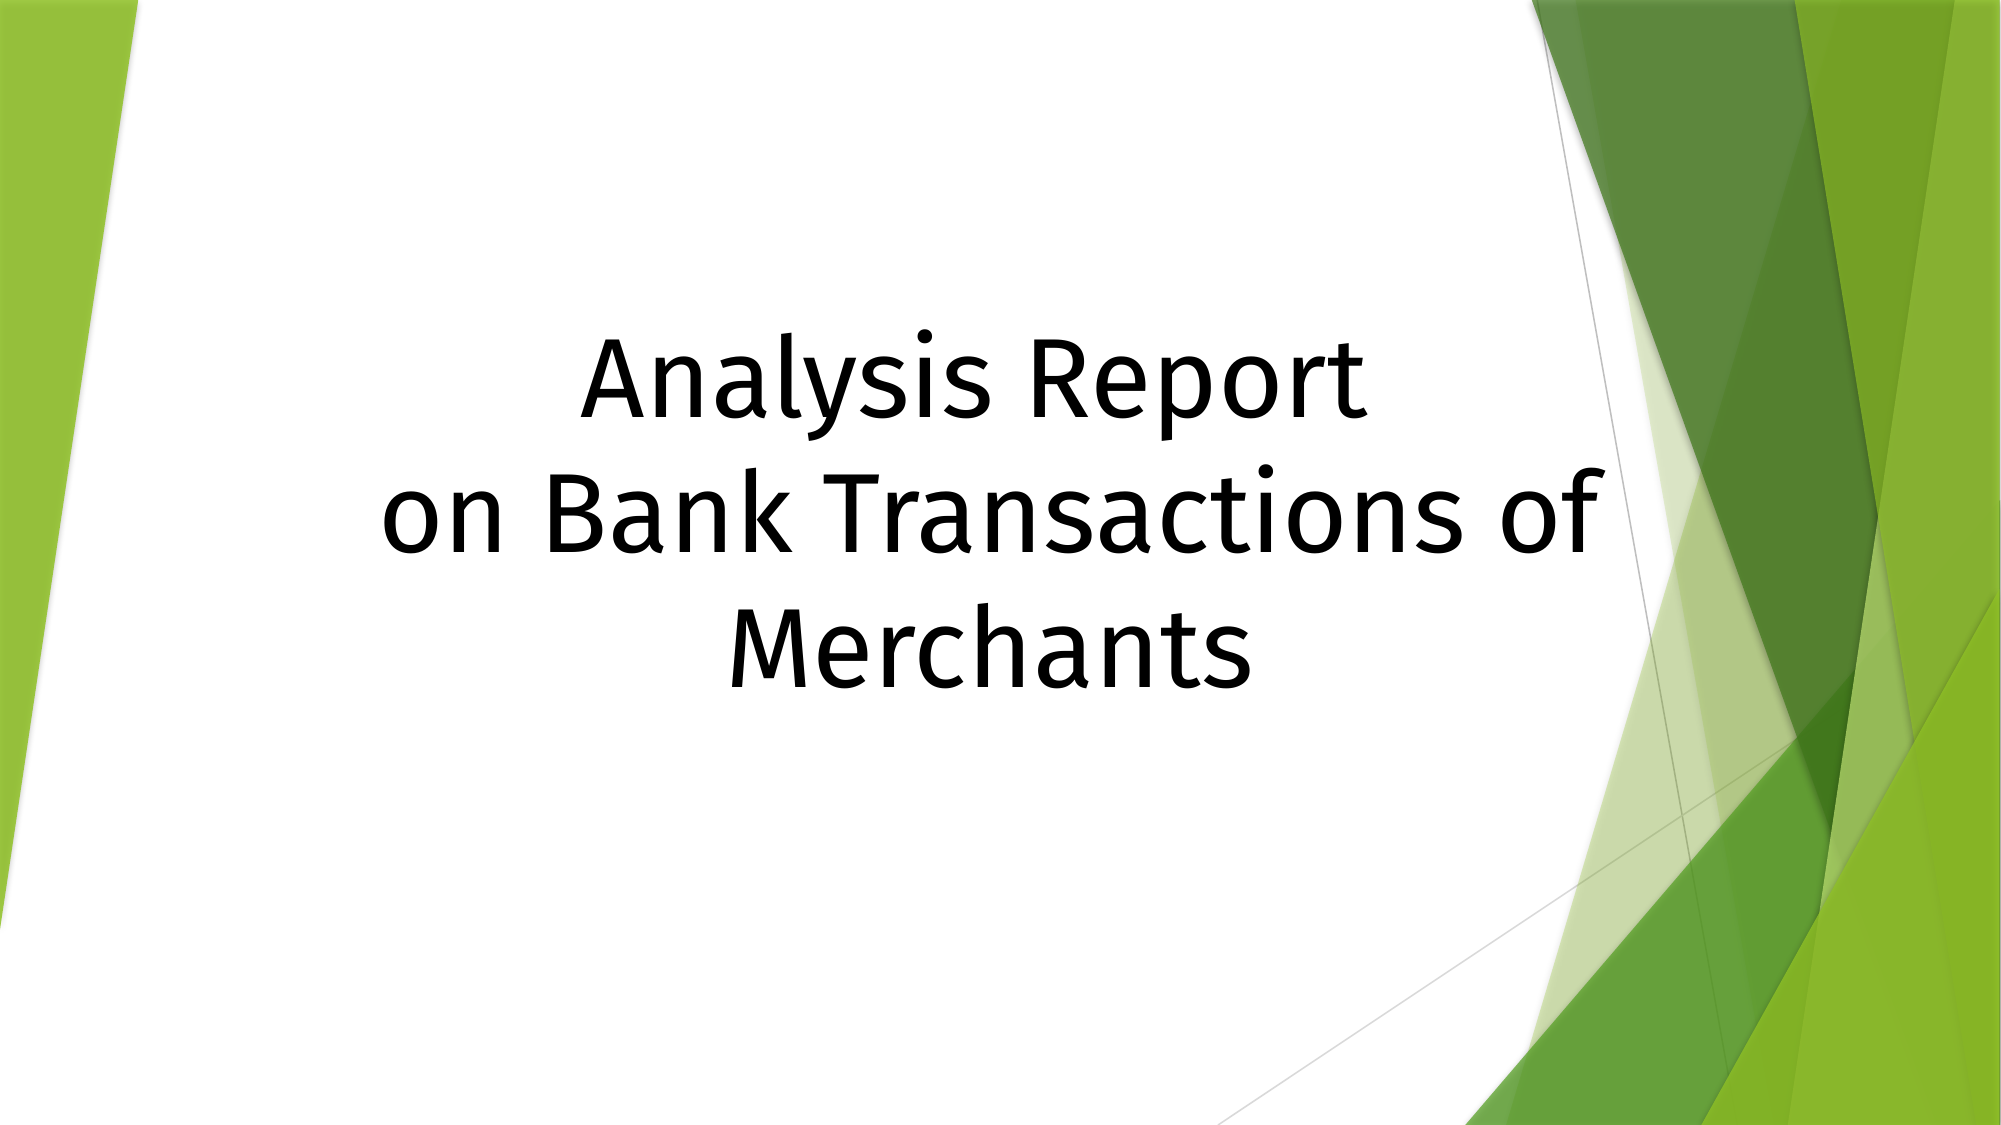

# Analysis Report on Bank Transactions of Merchants